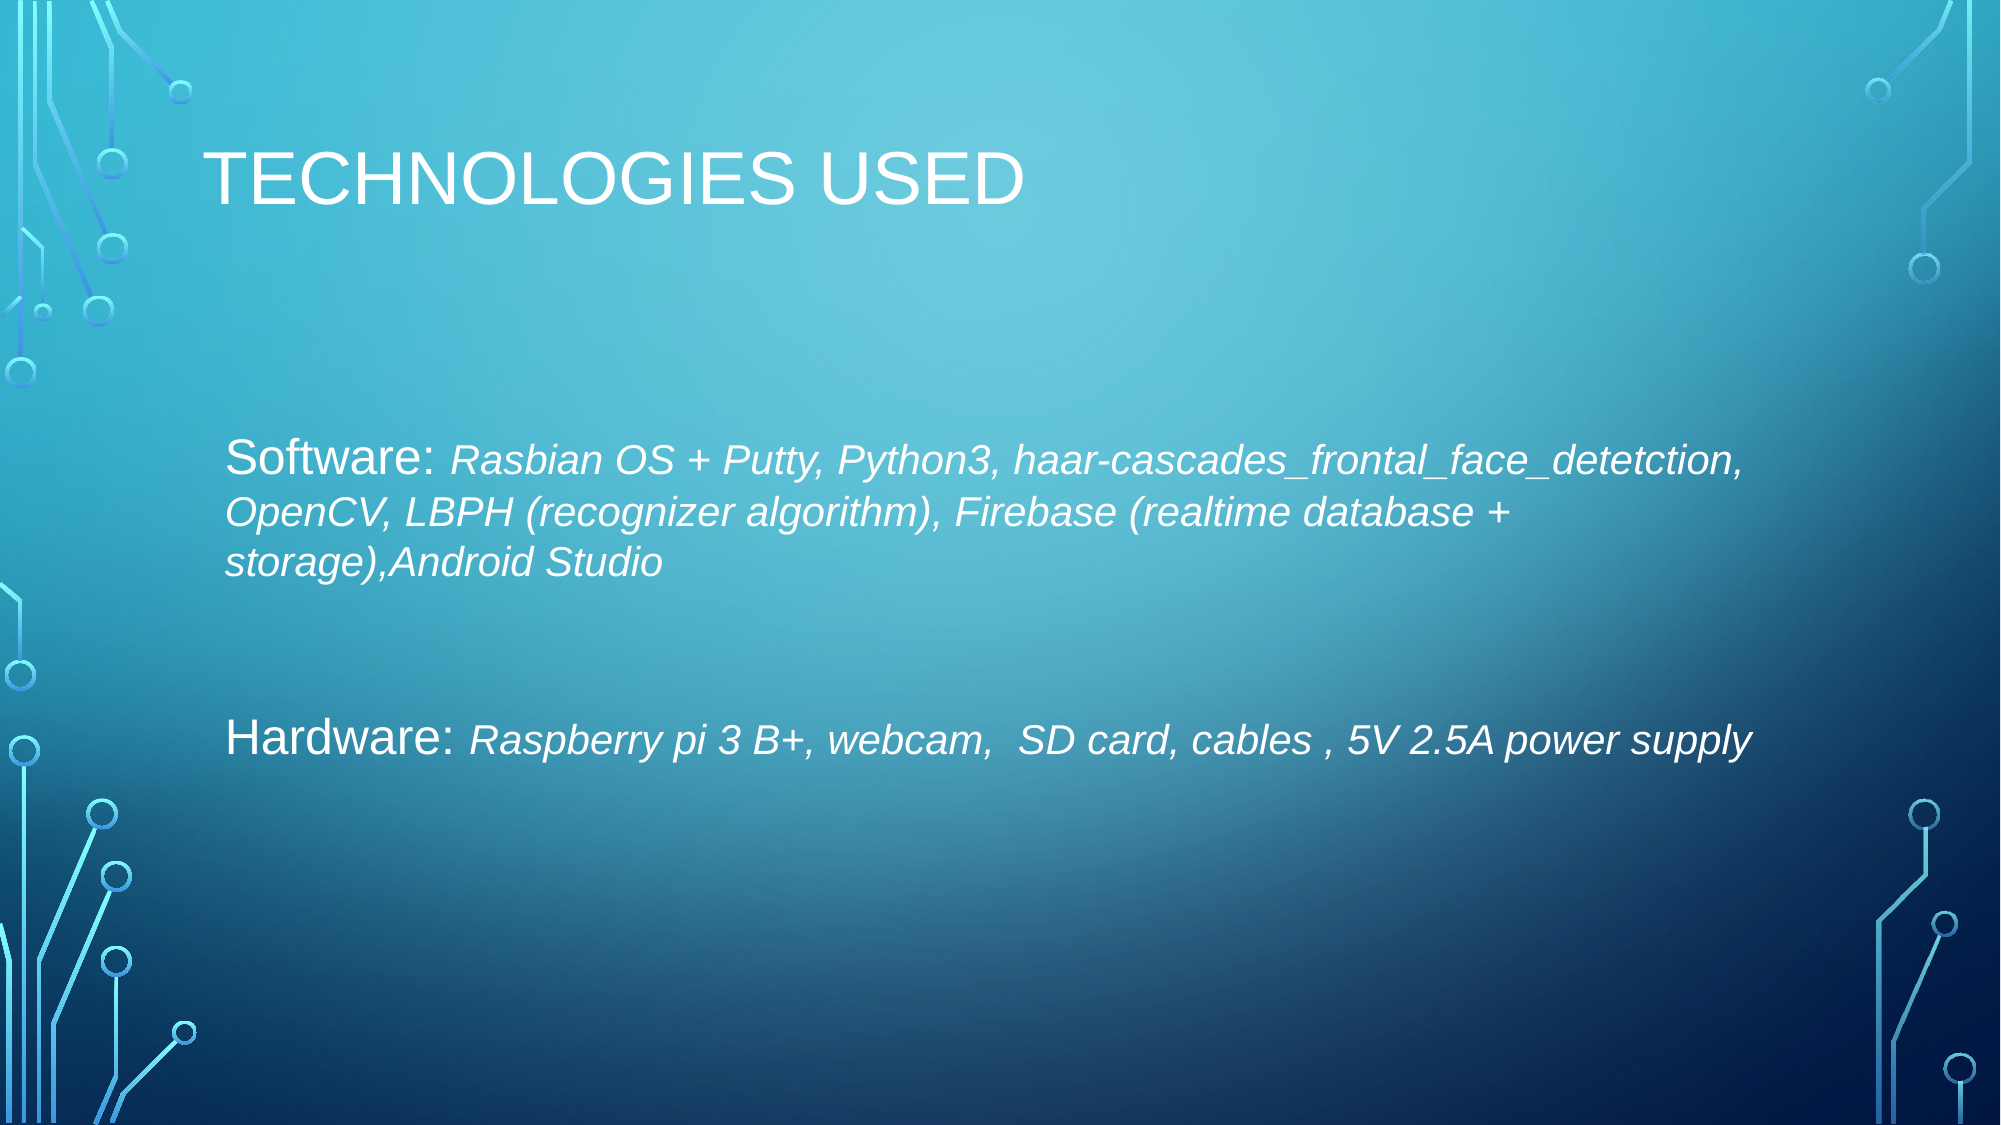

TECHNOLOGIES USED

Software: Rasbian OS + Putty, Python3, haar-cascades_frontal_face_detetction, OpenCV, LBPH (recognizer algorithm), Firebase (realtime database + storage),Android Studio

Hardware: Raspberry pi 3 B+, webcam,  SD card, cables , 5V 2.5A power supply